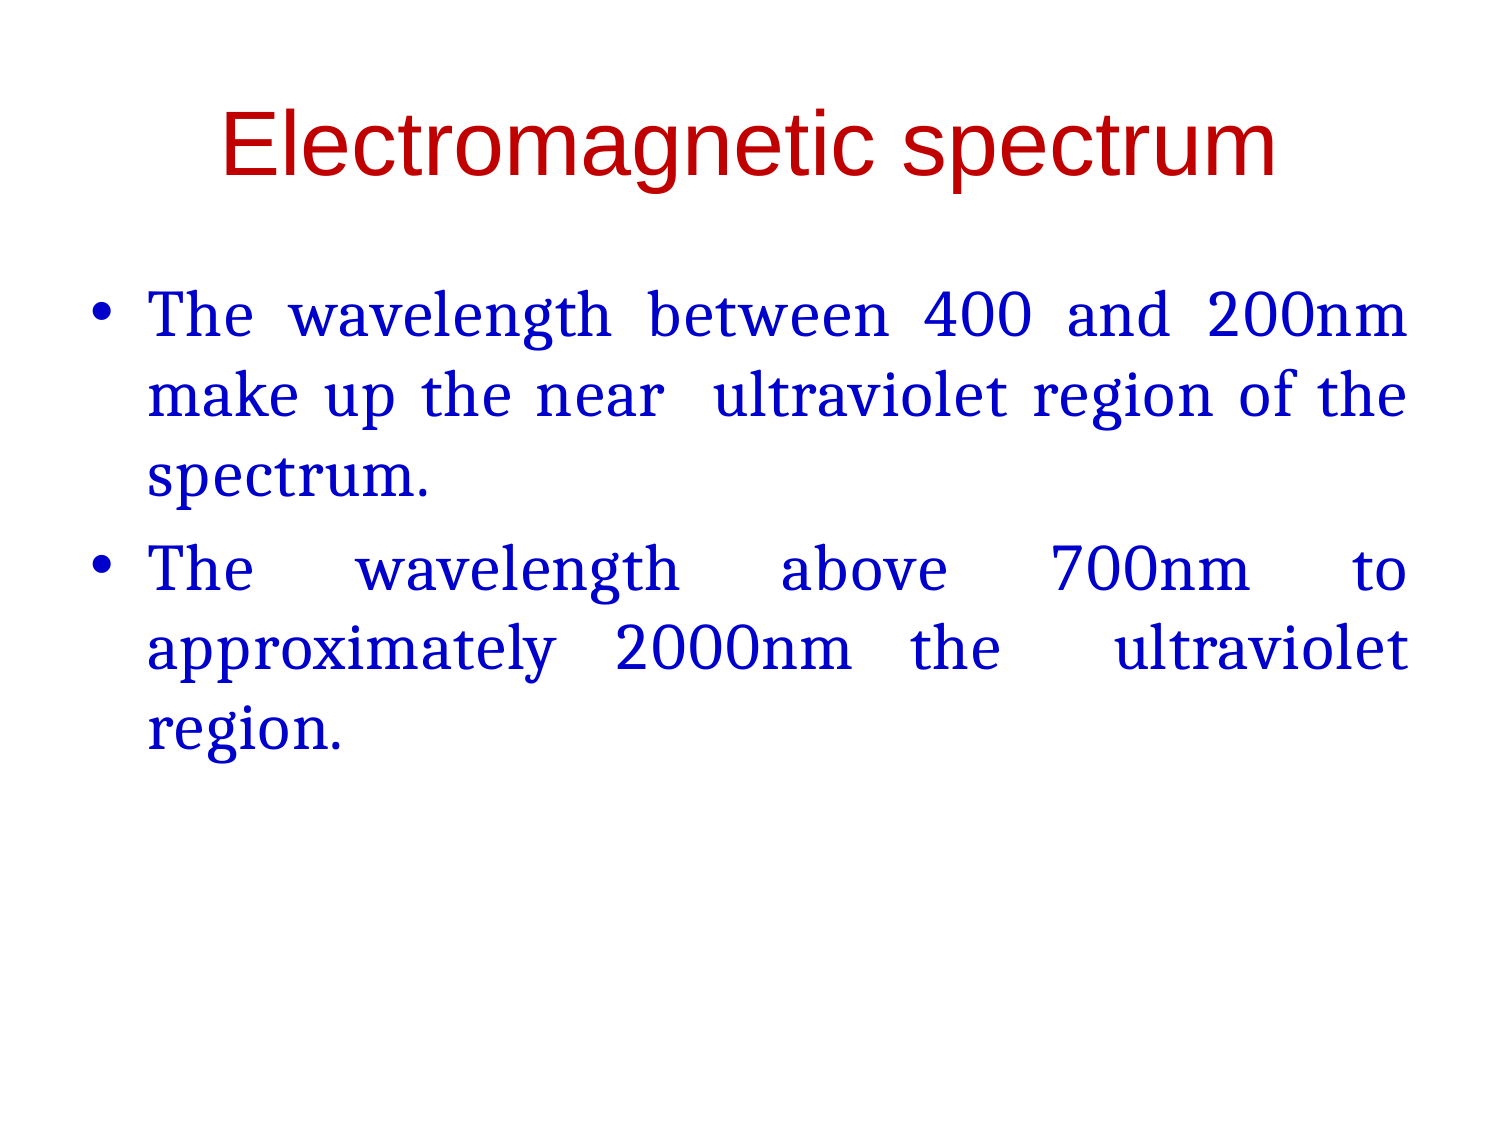

# Electromagnetic spectrum
The wavelength between 400 and 200nm make up the near  ultraviolet region of the spectrum.
The wavelength above 700nm to approximately 2000nm the  ultraviolet region.